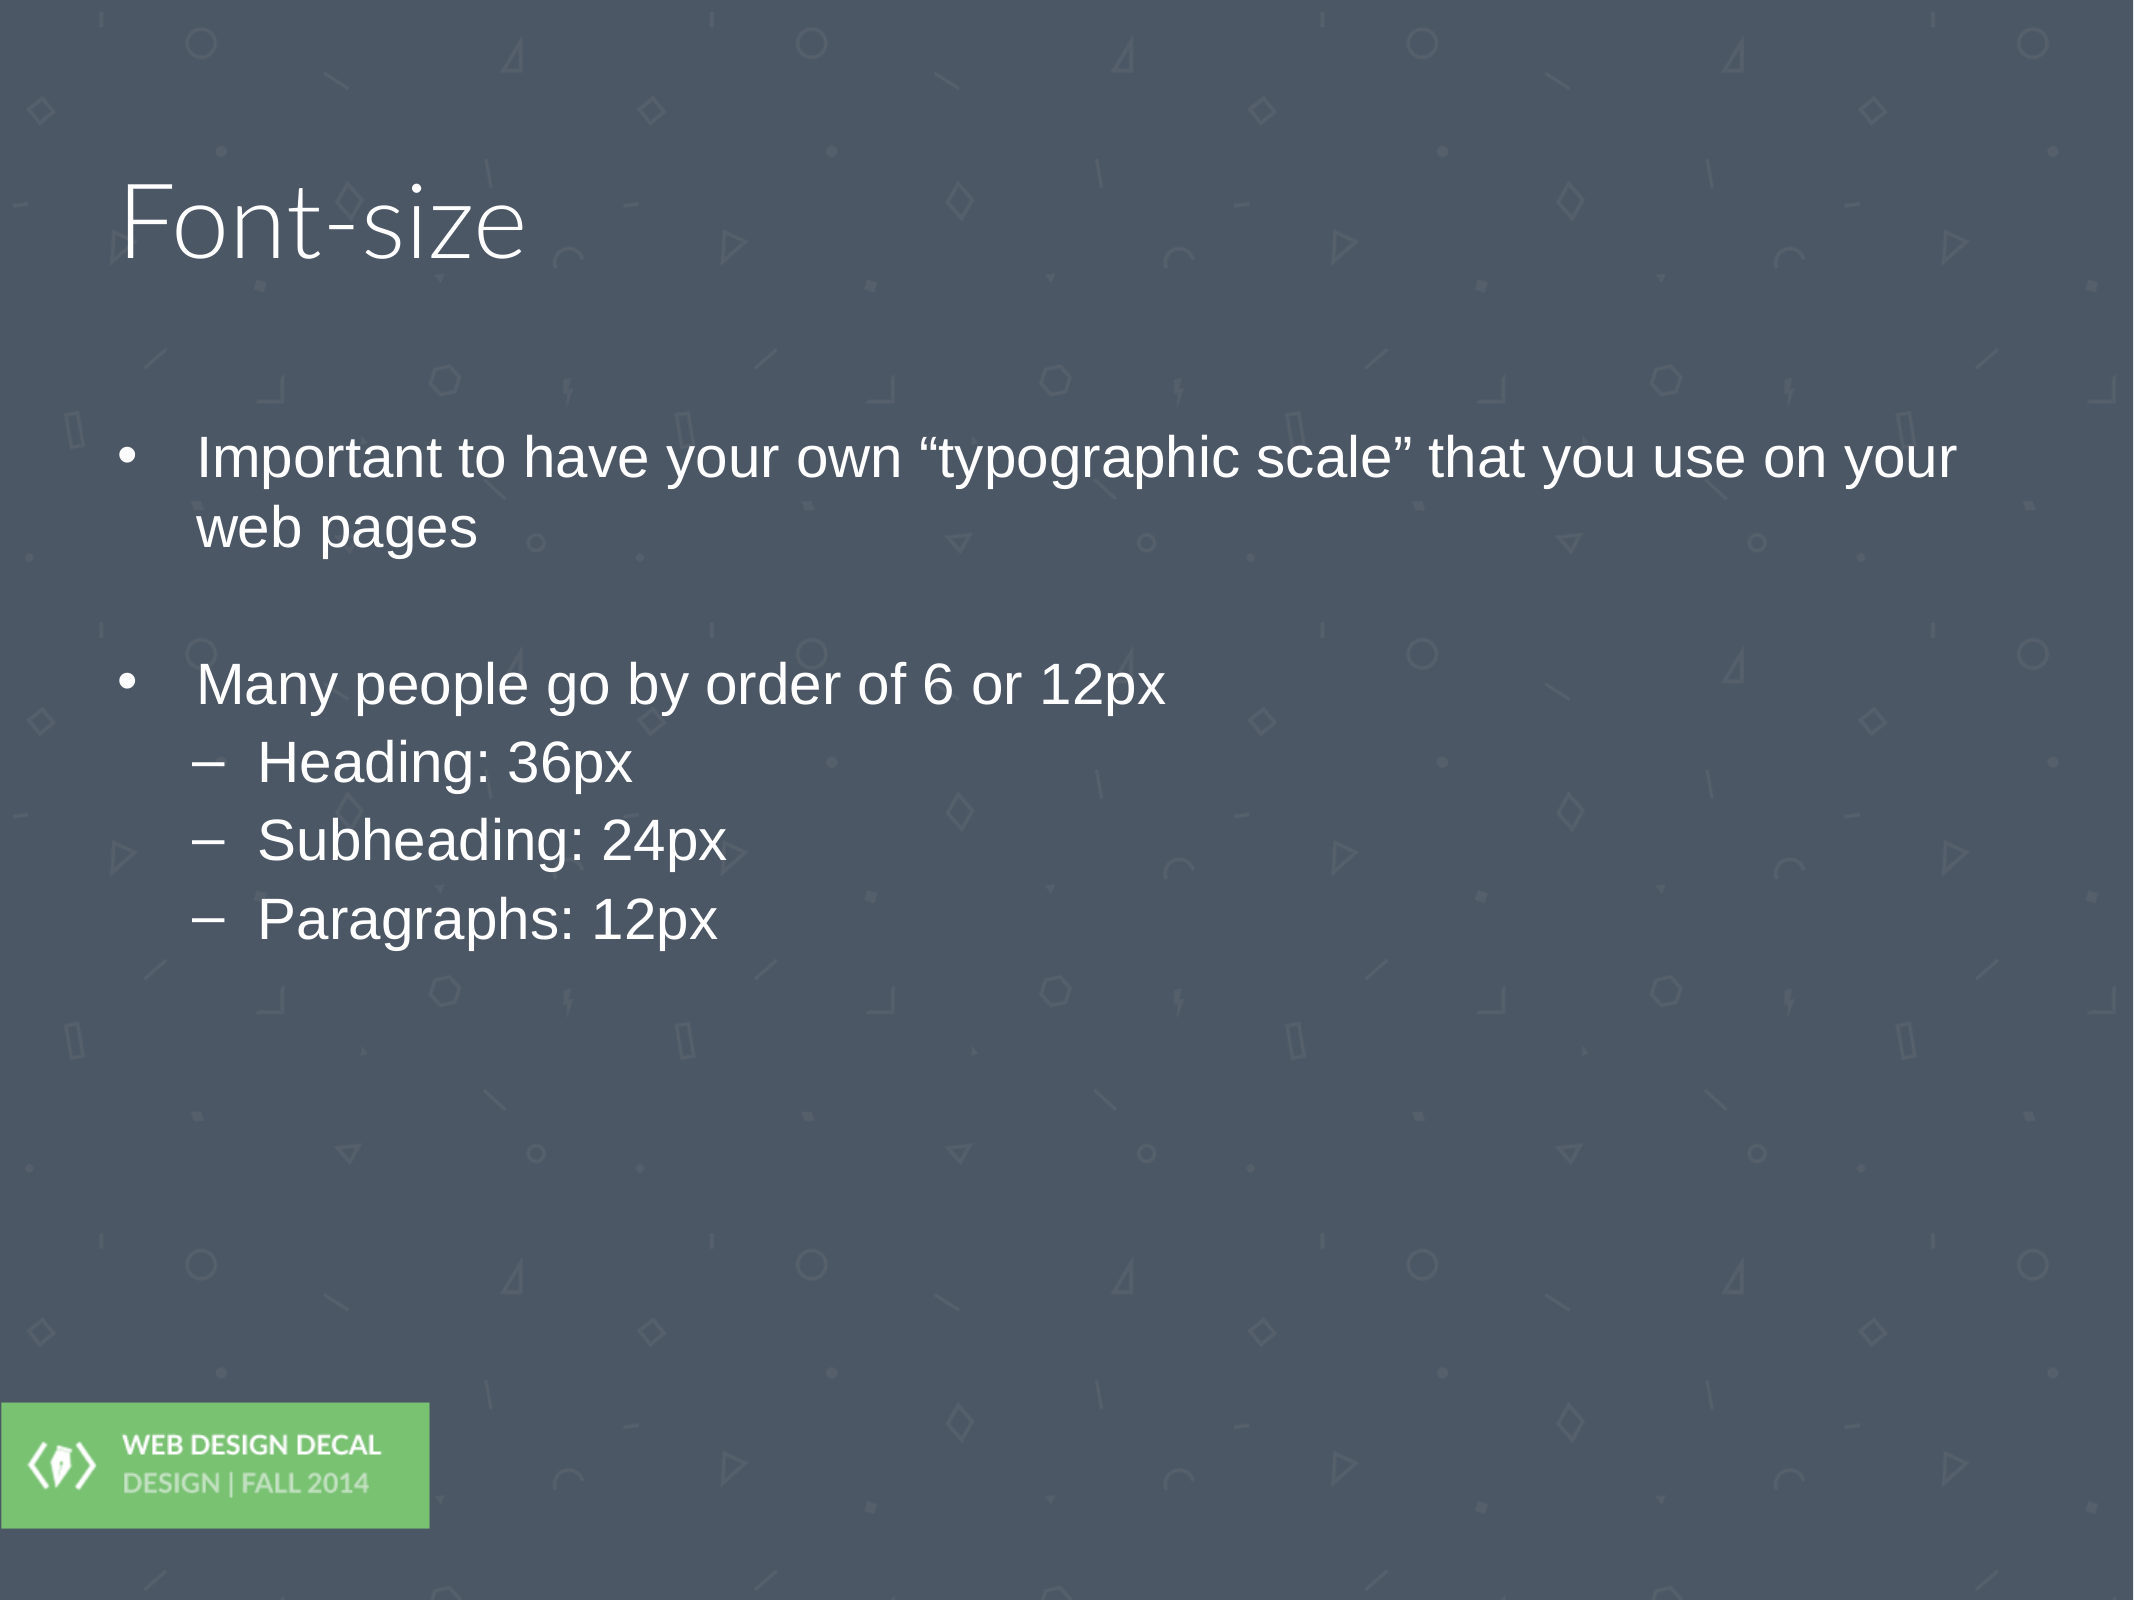

# Font-size
Important to have your own “typographic scale” that you use on your web pages

Many people go by order of 6 or 12px
Heading: 36px
Subheading: 24px
Paragraphs: 12px